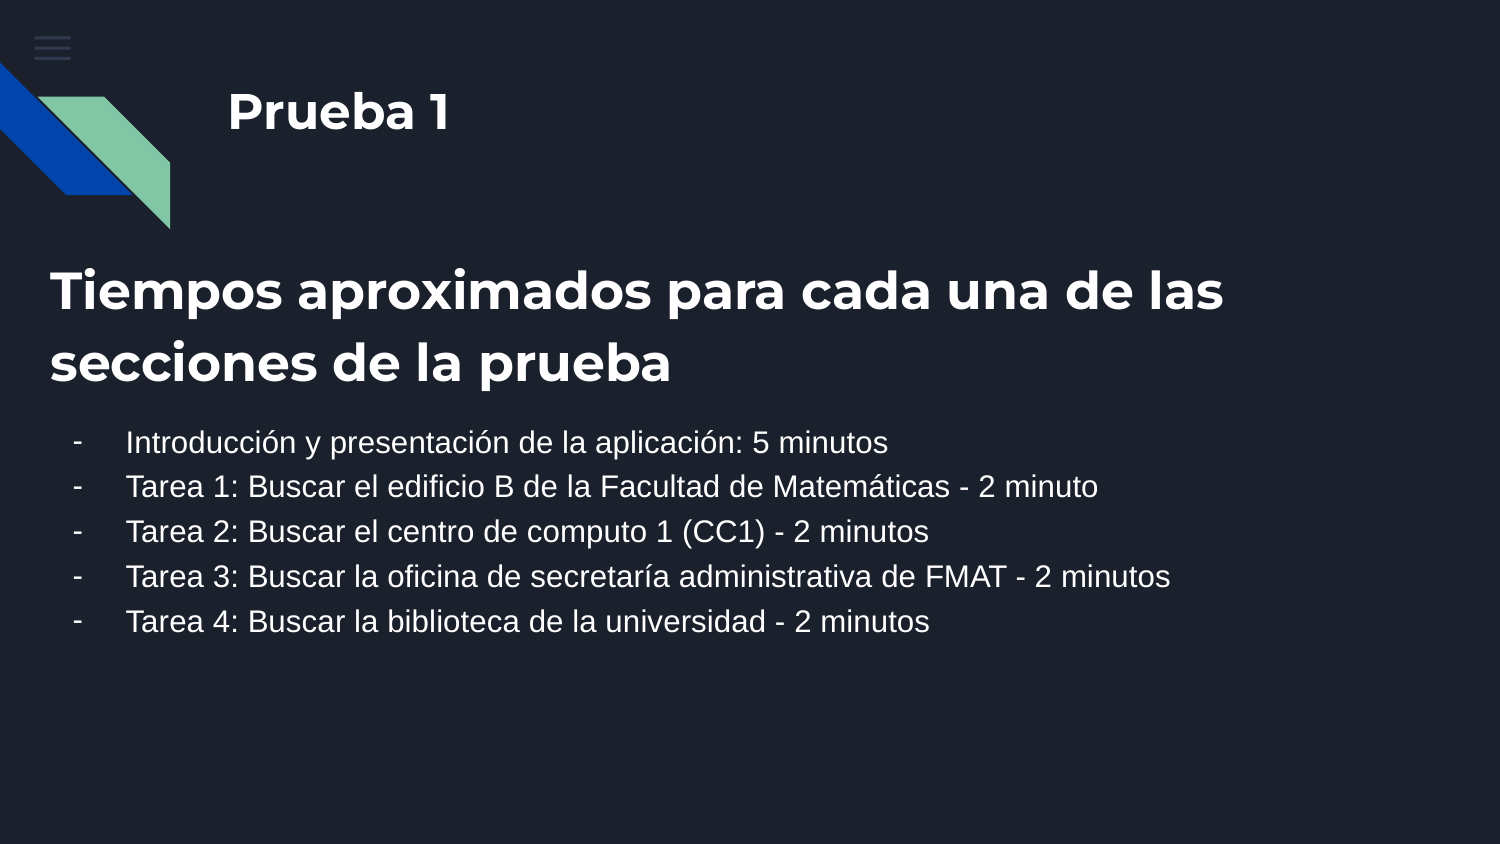

# Prueba 1
Tiempos aproximados para cada una de las secciones de la prueba
Introducción y presentación de la aplicación: 5 minutos
Tarea 1: Buscar el edificio B de la Facultad de Matemáticas - 2 minuto
Tarea 2: Buscar el centro de computo 1 (CC1) - 2 minutos
Tarea 3: Buscar la oficina de secretaría administrativa de FMAT - 2 minutos
Tarea 4: Buscar la biblioteca de la universidad - 2 minutos